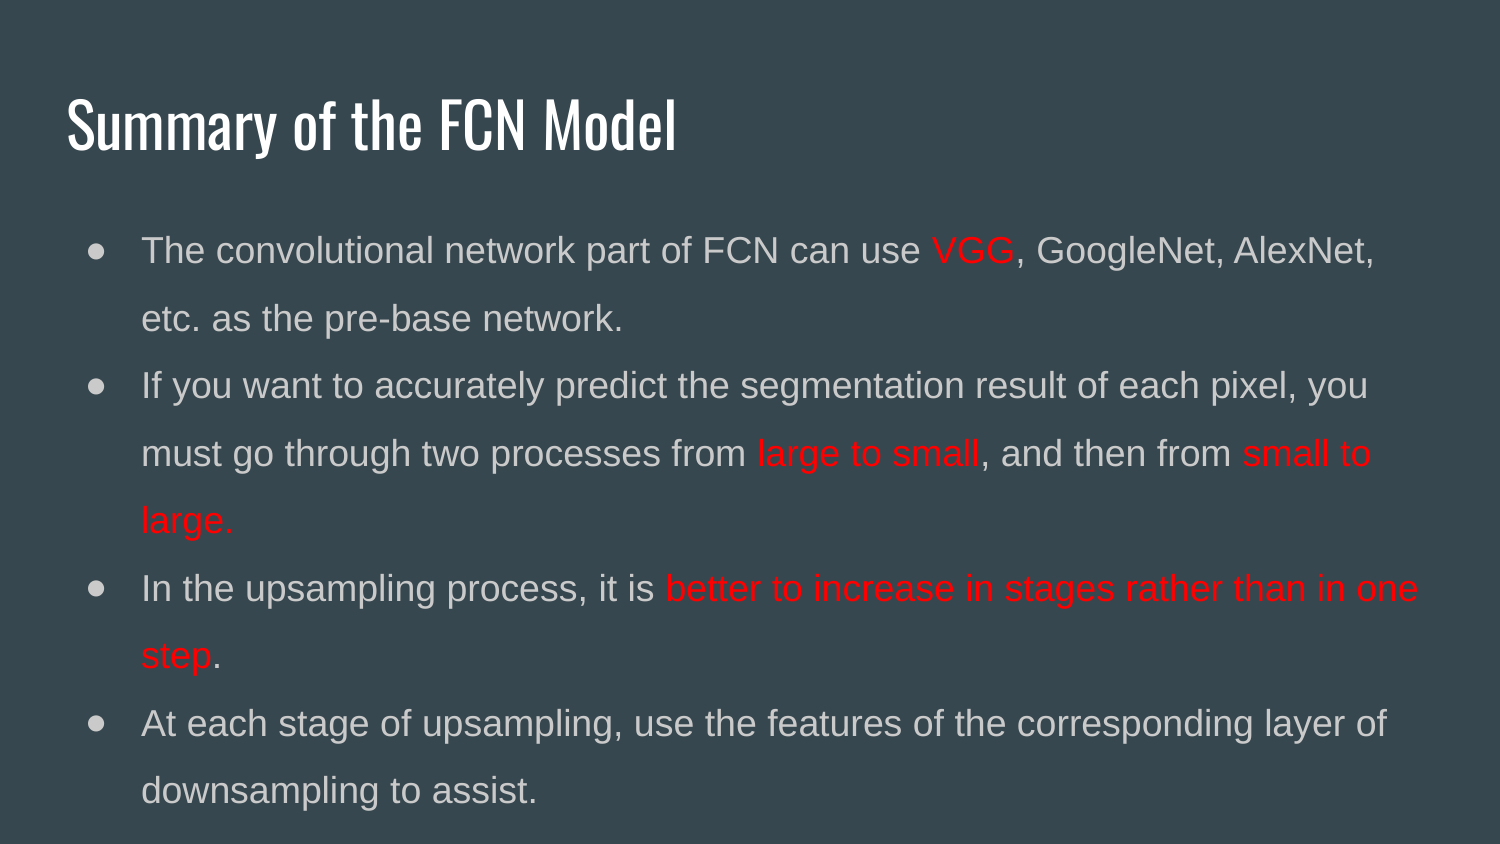

# Summary of the FCN Model

The convolutional network part of FCN can use VGG, GoogleNet, AlexNet, etc. as the pre-base network.
If you want to accurately predict the segmentation result of each pixel, you must go through two processes from large to small, and then from small to large.
In the upsampling process, it is better to increase in stages rather than in one step.
At each stage of upsampling, use the features of the corresponding layer of downsampling to assist.